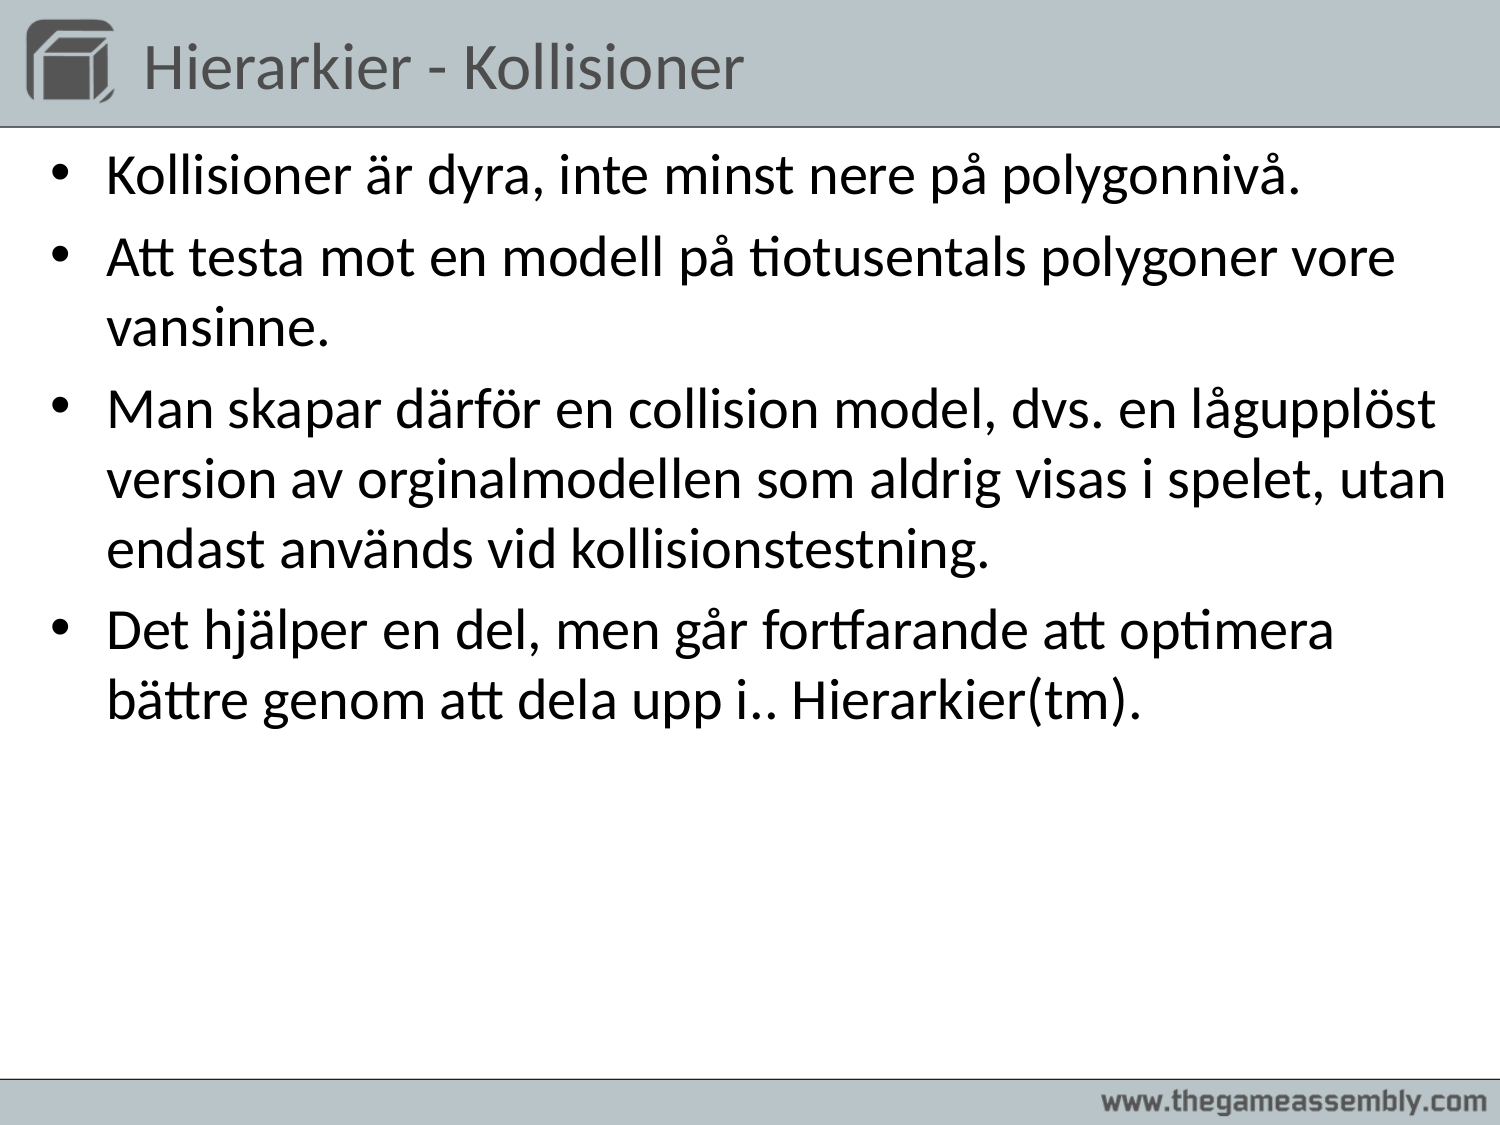

# Hierarkier - Kollisioner
Kollisioner är dyra, inte minst nere på polygonnivå.
Att testa mot en modell på tiotusentals polygoner vore vansinne.
Man skapar därför en collision model, dvs. en lågupplöst version av orginalmodellen som aldrig visas i spelet, utan endast används vid kollisionstestning.
Det hjälper en del, men går fortfarande att optimera bättre genom att dela upp i.. Hierarkier(tm).